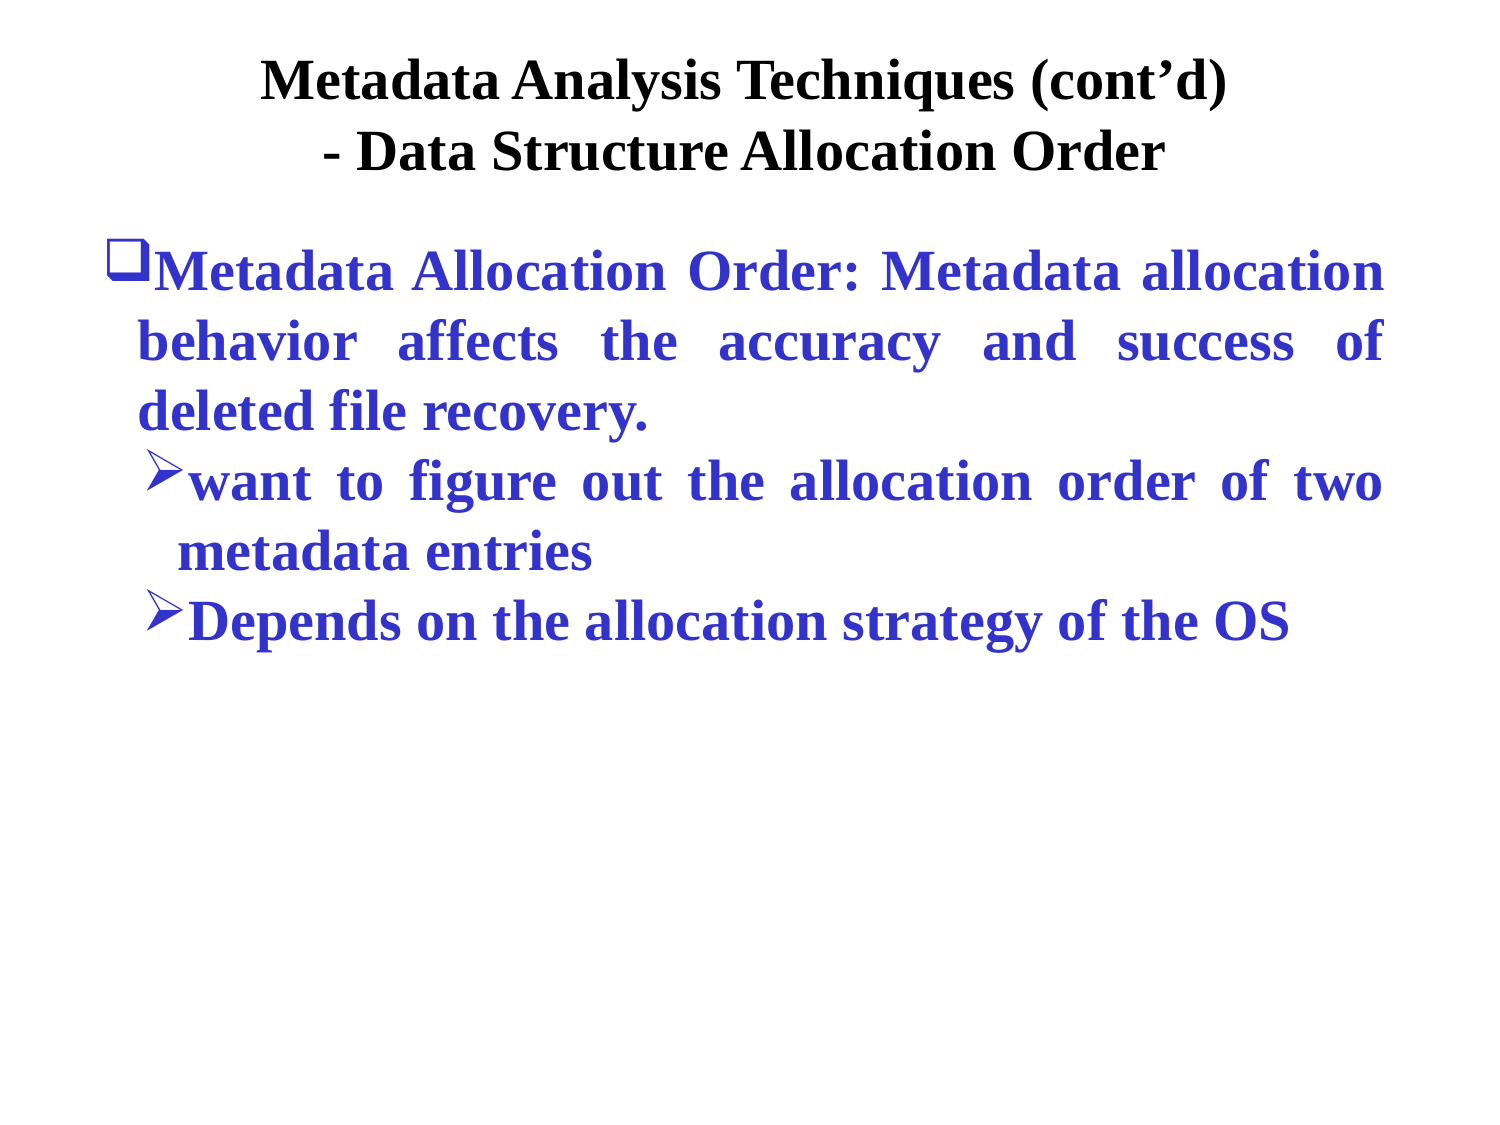

Metadata Analysis Techniques (cont’d)
- Data Structure Allocation Order
Metadata Allocation Order: Metadata allocation behavior affects the accuracy and success of deleted file recovery.
want to figure out the allocation order of two metadata entries
Depends on the allocation strategy of the OS
81